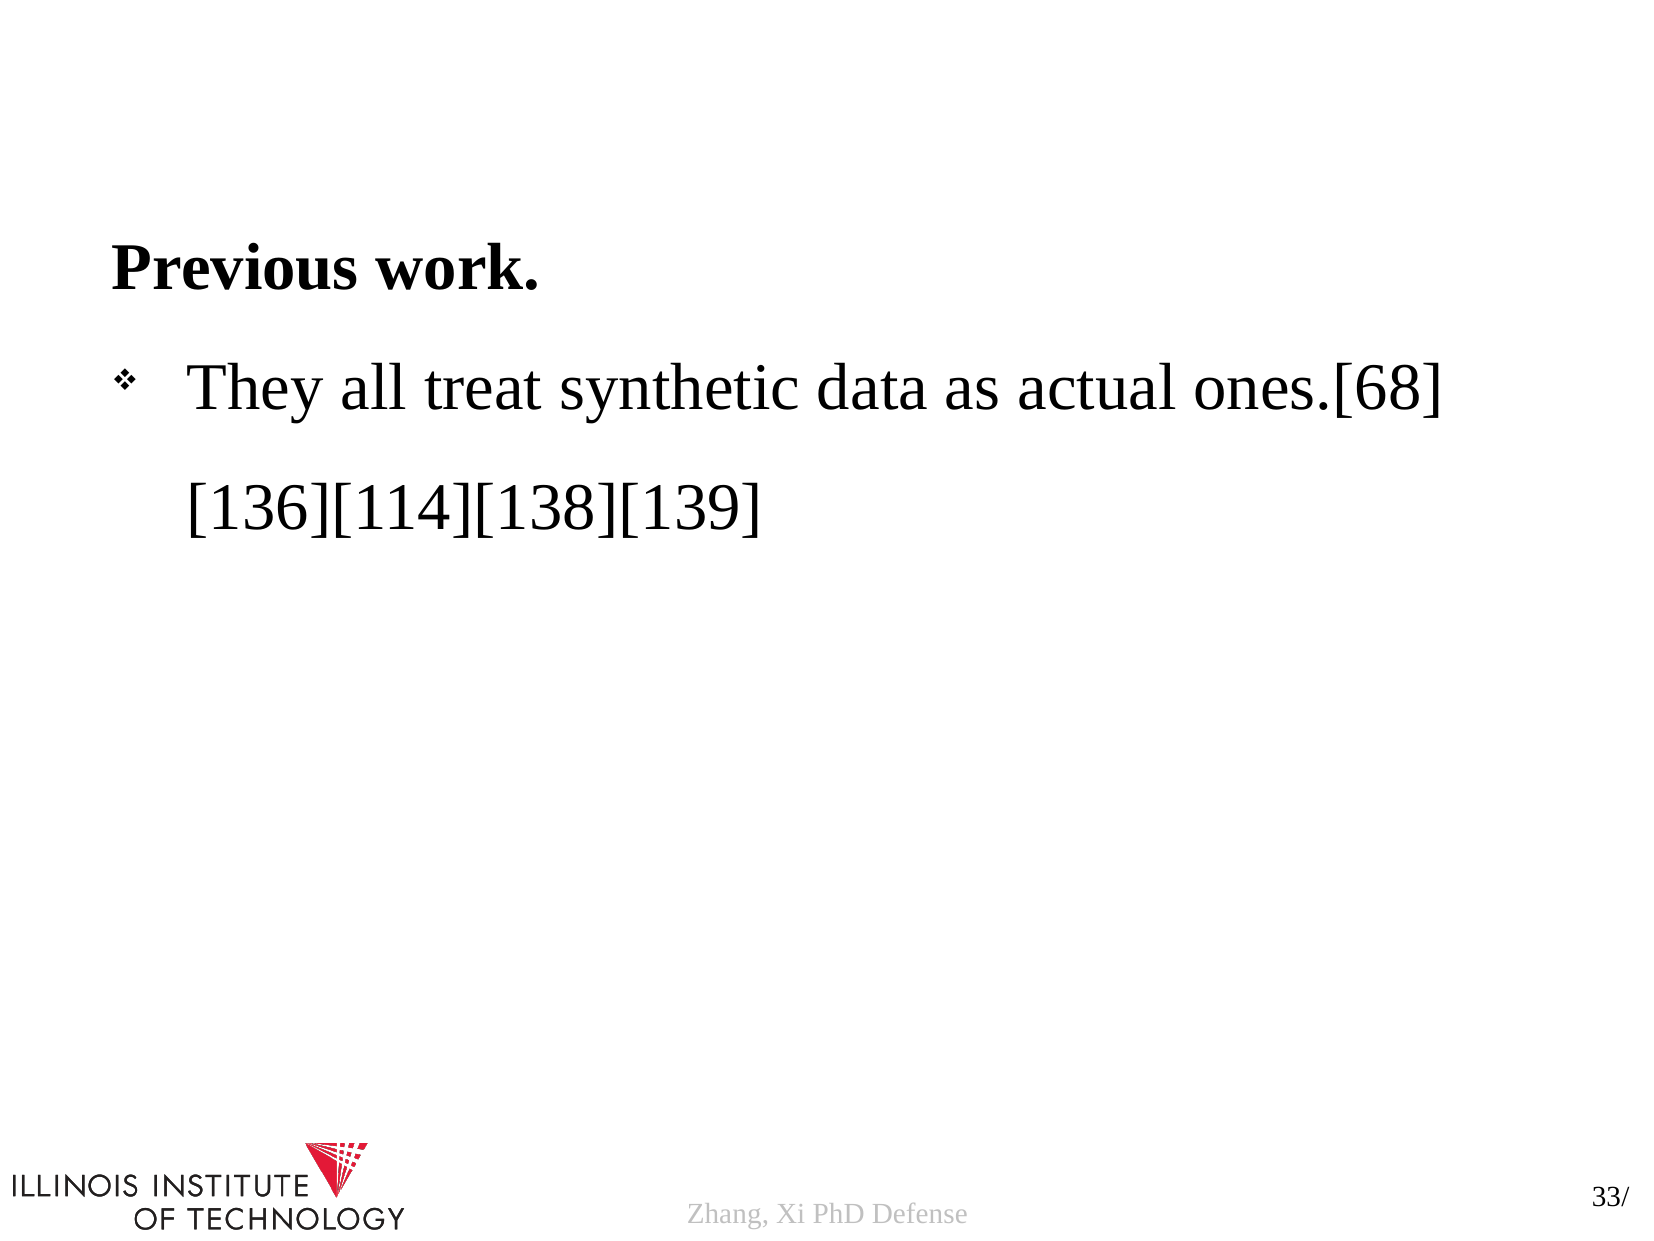

Previous work.
They all treat synthetic data as actual ones.[68][136][114][138][139]
33/
Zhang, Xi PhD Defense